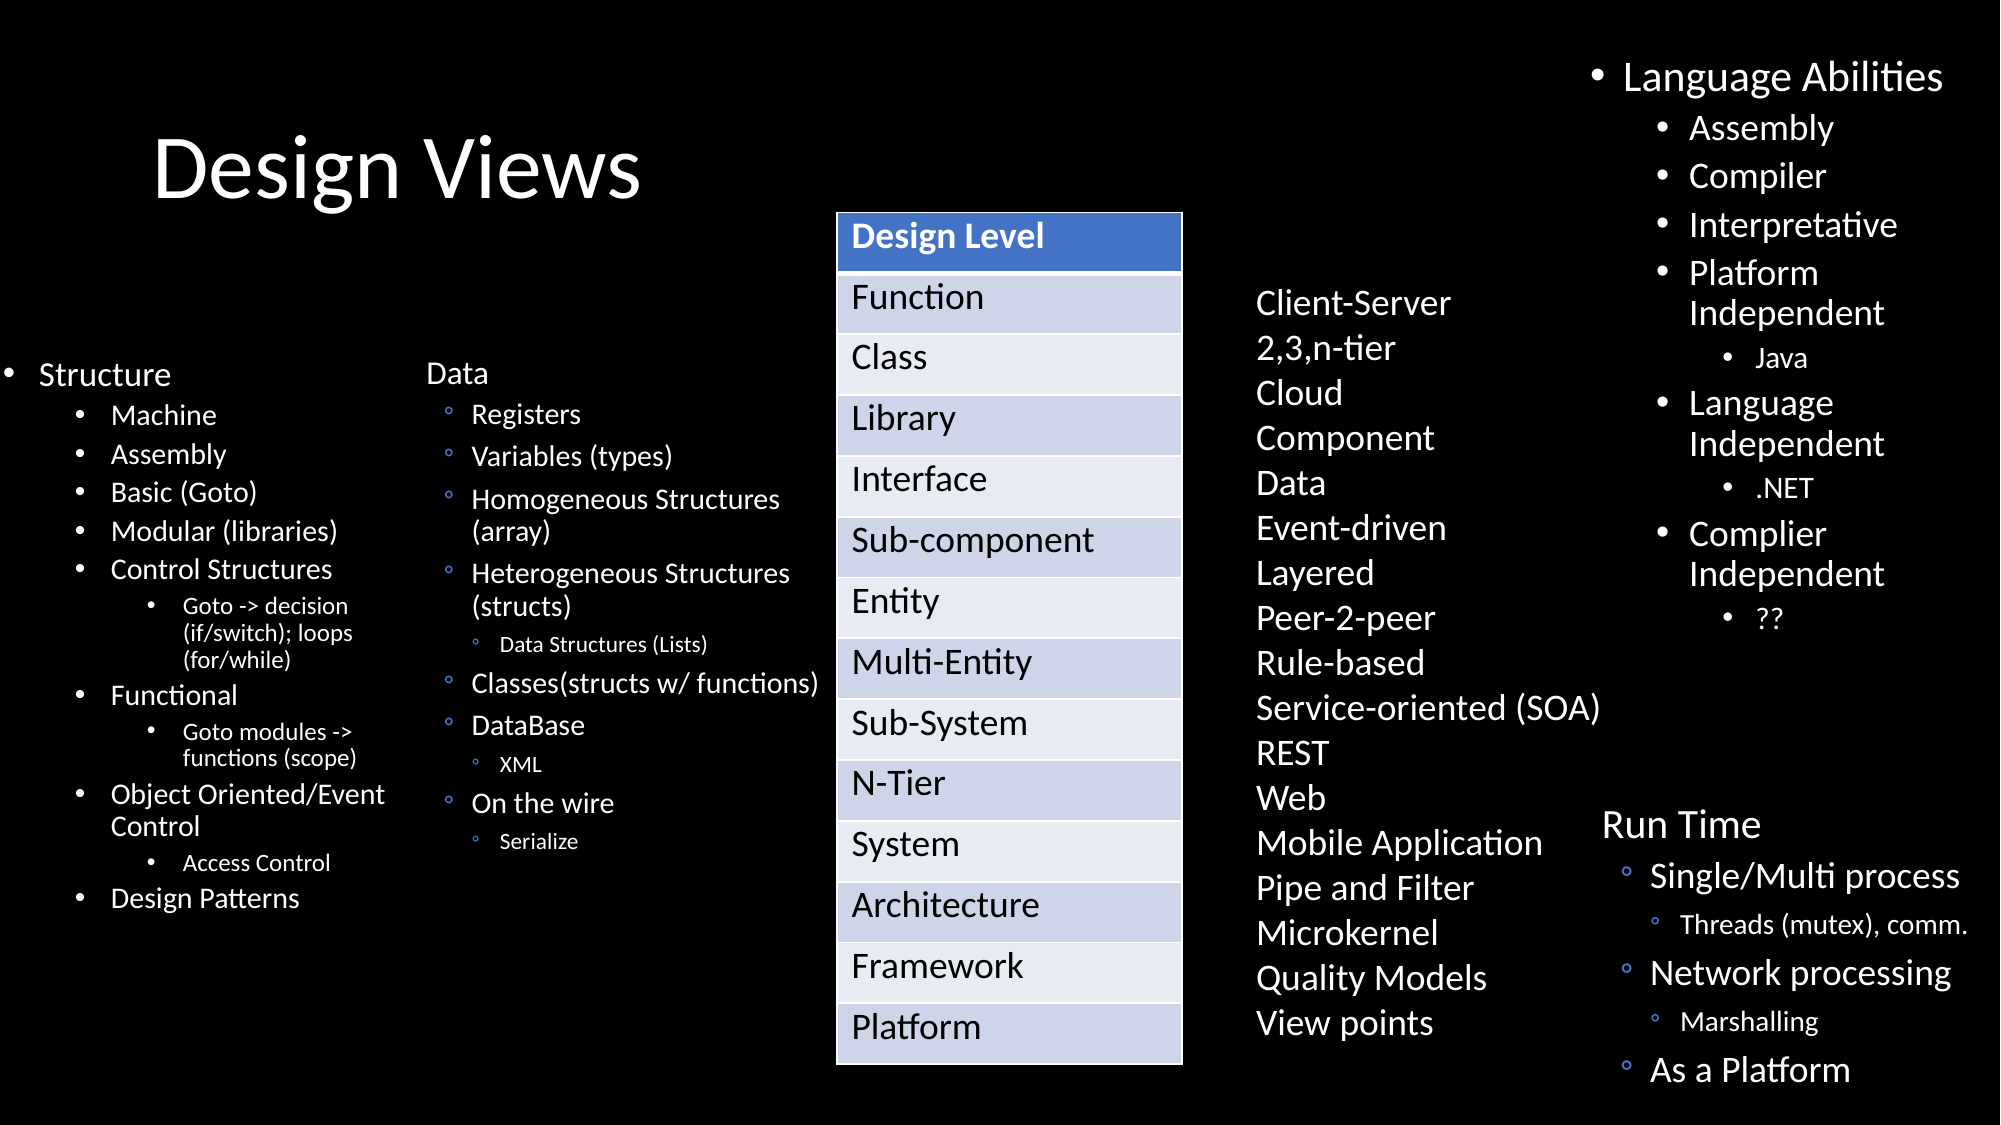

Language Abilities
Assembly
Compiler
Interpretative
Platform Independent
Java
Language Independent
.NET
Complier Independent
??
# Design Views
| Design Level |
| --- |
| Function |
| Class |
| Library |
| Interface |
| Sub-component |
| Entity |
| Multi-Entity |
| Sub-System |
| N-Tier |
| System |
| Architecture |
| Framework |
| Platform |
Client-Server
2,3,n-tier
Cloud
Component
Data
Event-driven
Layered
Peer-2-peer
Rule-based
Service-oriented (SOA)
REST
Web
Mobile Application
Pipe and Filter
Microkernel
Quality Models
View points
Structure
Machine
Assembly
Basic (Goto)
Modular (libraries)
Control Structures
Goto -> decision (if/switch); loops (for/while)
Functional
Goto modules -> functions (scope)
Object Oriented/Event Control
Access Control
Design Patterns
Data
Registers
Variables (types)
Homogeneous Structures (array)
Heterogeneous Structures (structs)
Data Structures (Lists)
Classes(structs w/ functions)
DataBase
XML
On the wire
Serialize

Run Time
Single/Multi process
Threads (mutex), comm.
Network processing
Marshalling
As a Platform